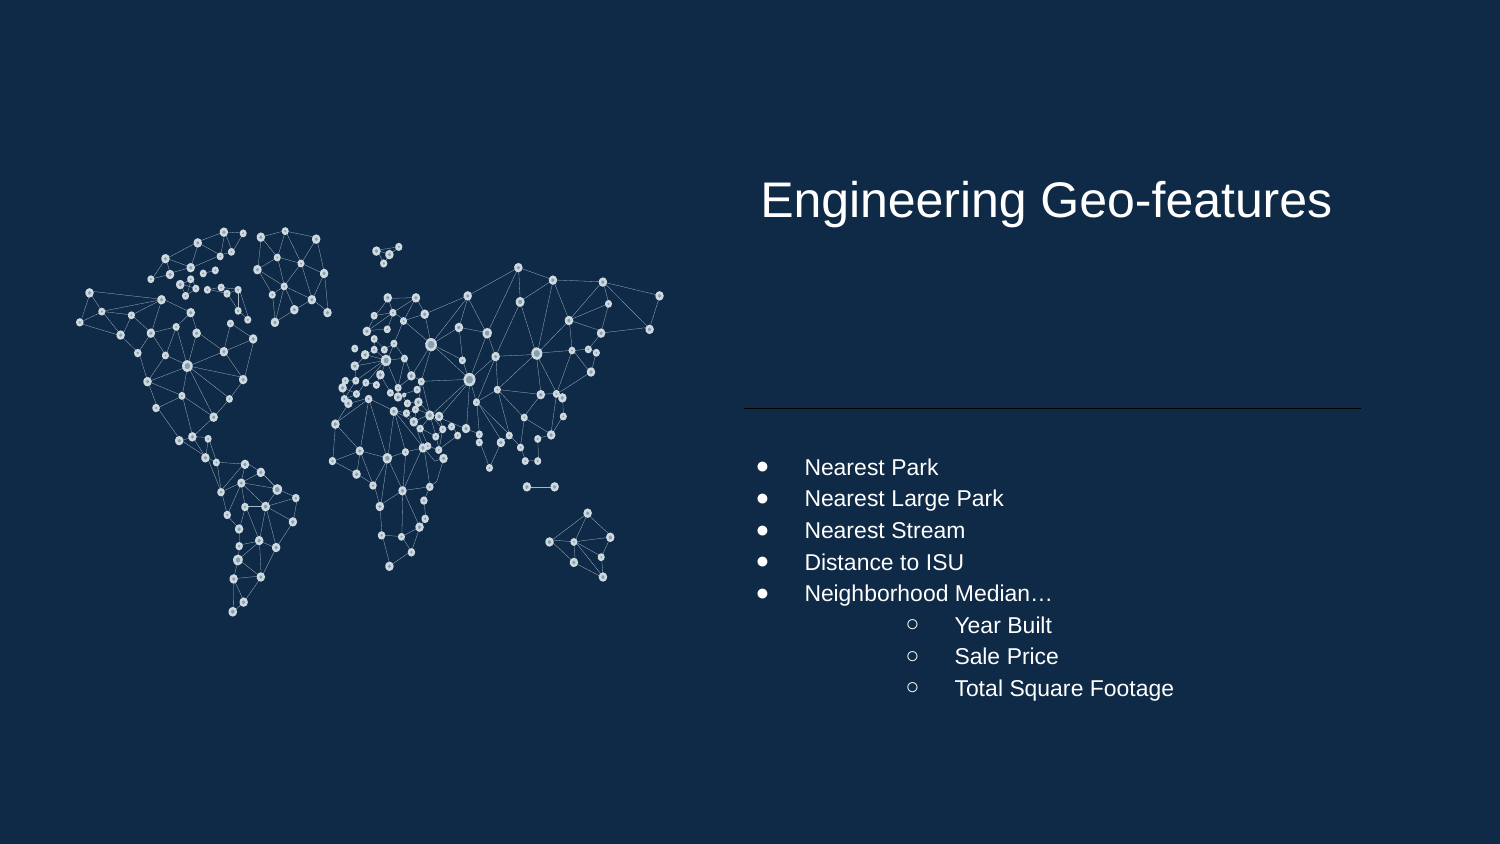

Engineering Geo-features

Nearest Park
Nearest Large Park
Nearest Stream
Distance to ISU
Neighborhood Median…
Year Built
Sale Price
Total Square Footage